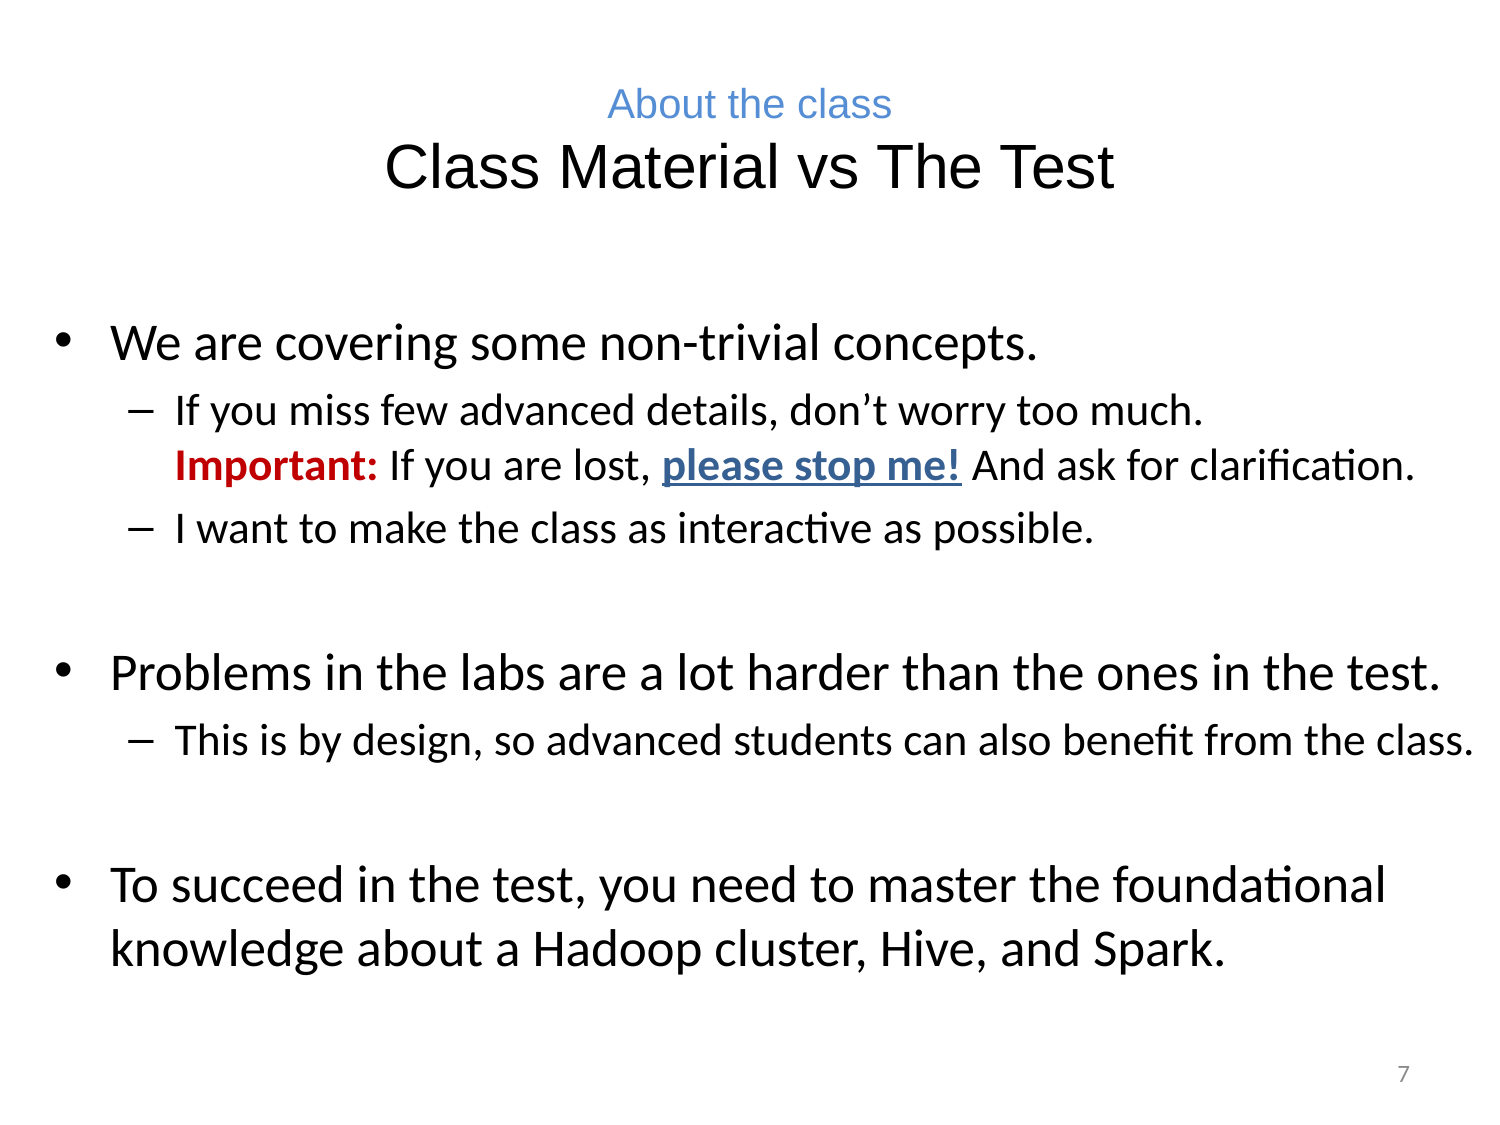

# About the class Class Material vs The Test
We are covering some non-trivial concepts.
If you miss few advanced details, don’t worry too much.
Important: If you are lost, please stop me! And ask for clarification.
I want to make the class as interactive as possible.

Problems in the labs are a lot harder than the ones in the test.
This is by design, so advanced students can also benefit from the class.

To succeed in the test, you need to master the foundational knowledge about a Hadoop cluster, Hive, and Spark.

7